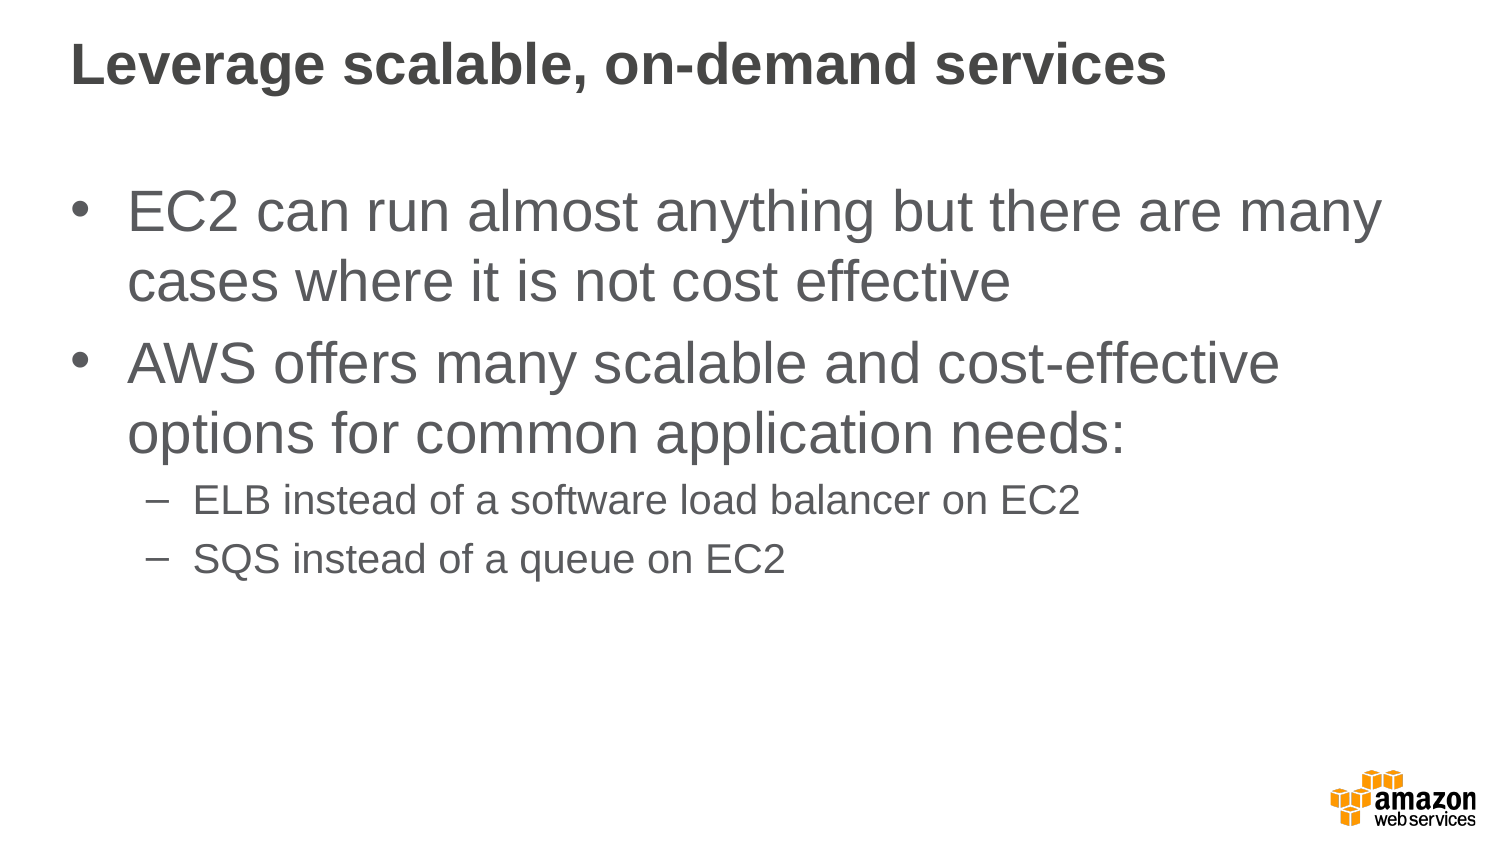

# Leverage scalable, on-demand services
EC2 can run almost anything but there are many cases where it is not cost effective
AWS offers many scalable and cost-effective options for common application needs:
ELB instead of a software load balancer on EC2
SQS instead of a queue on EC2